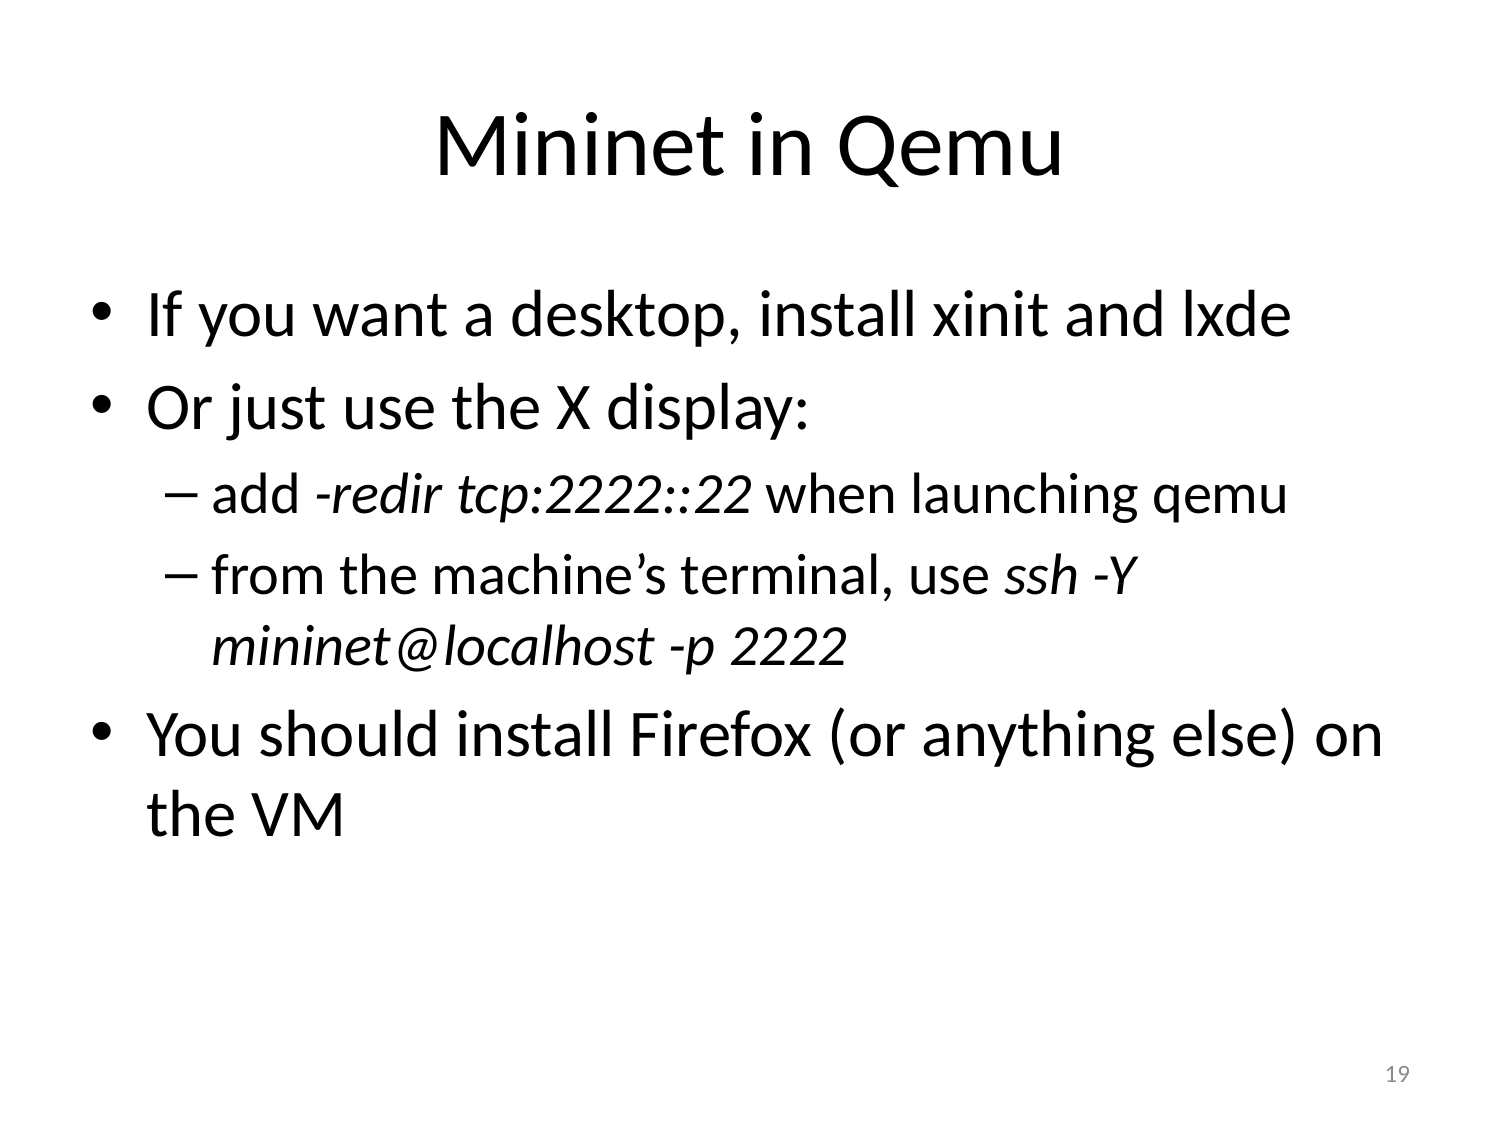

# Mininet in Qemu
If you want a desktop, install xinit and lxde
Or just use the X display:
add -redir tcp:2222::22 when launching qemu
from the machine’s terminal, use ssh -Y mininet@localhost -p 2222
You should install Firefox (or anything else) on the VM
19